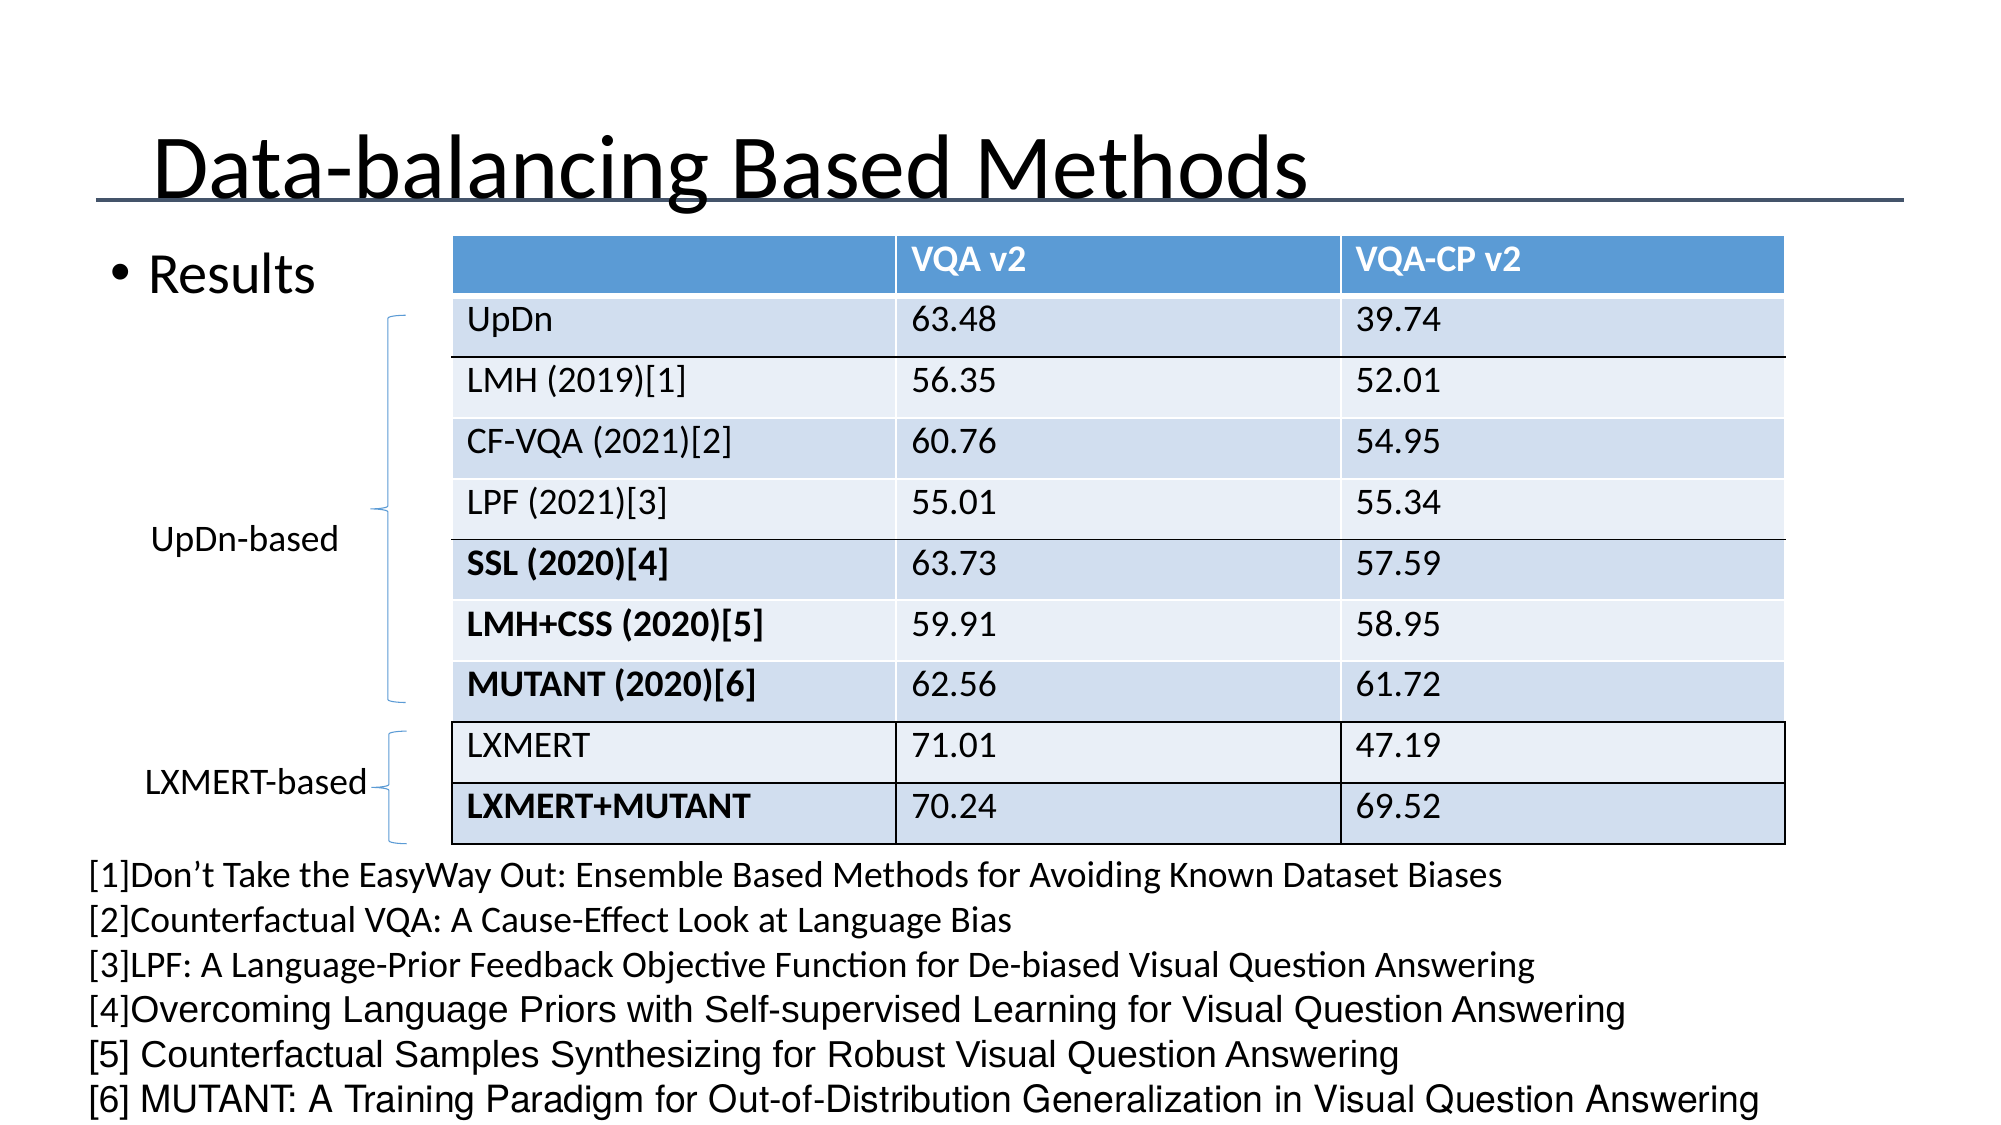

# Data-balancing Based Methods
Results
|  | VQA v2 | VQA-CP v2 |
| --- | --- | --- |
| UpDn | 63.48 | 39.74 |
| LMH (2019)[1] | 56.35 | 52.01 |
| CF-VQA (2021)[2] | 60.76 | 54.95 |
| LPF (2021)[3] | 55.01 | 55.34 |
| SSL (2020)[4] | 63.73 | 57.59 |
| LMH+CSS (2020)[5] | 59.91 | 58.95 |
| MUTANT (2020)[6] | 62.56 | 61.72 |
| LXMERT | 71.01 | 47.19 |
| LXMERT+MUTANT | 70.24 | 69.52 |

UpDn-based

LXMERT-based
[1]Don’t Take the EasyWay Out: Ensemble Based Methods for Avoiding Known Dataset Biases
[2]Counterfactual VQA: A Cause-Effect Look at Language Bias
[3]LPF: A Language-Prior Feedback Objective Function for De-biased Visual Question Answering
[4]Overcoming Language Priors with Self-supervised Learning for Visual Question Answering
[5] Counterfactual Samples Synthesizing for Robust Visual Question Answering
[6] MUTANT: A Training Paradigm for Out-of-Distribution Generalization in Visual Question Answering